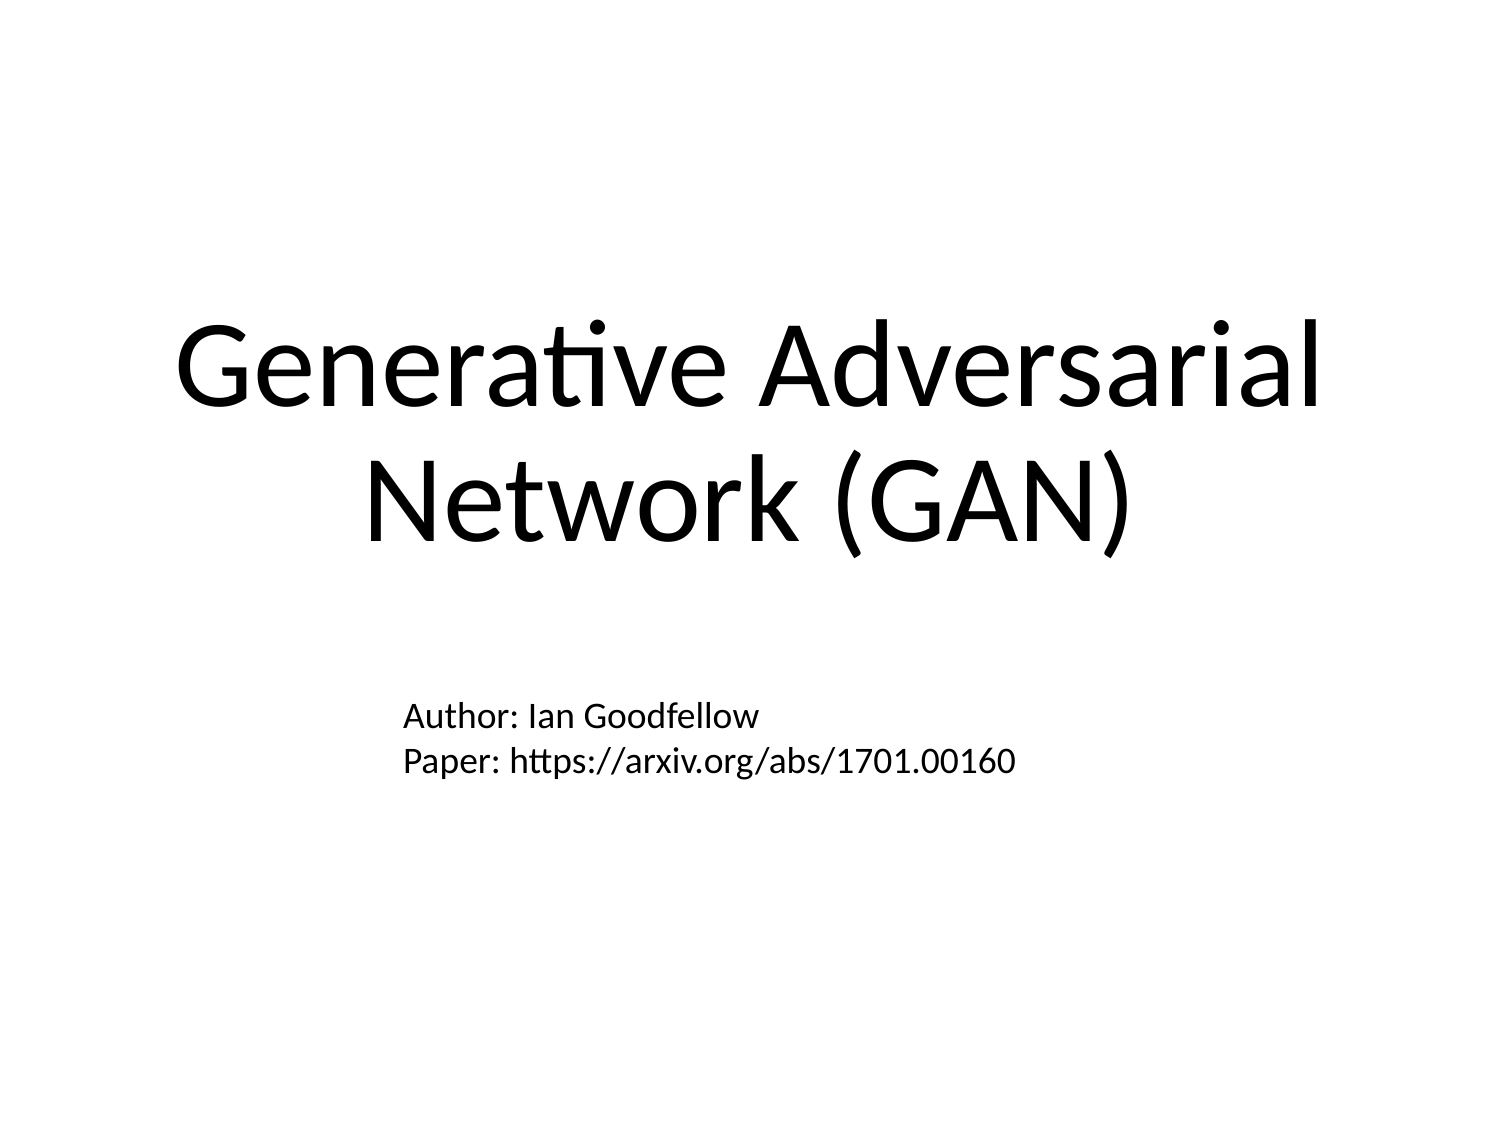

# Generative Adversarial Network (GAN)
Author: Ian Goodfellow
Paper: https://arxiv.org/abs/1701.00160